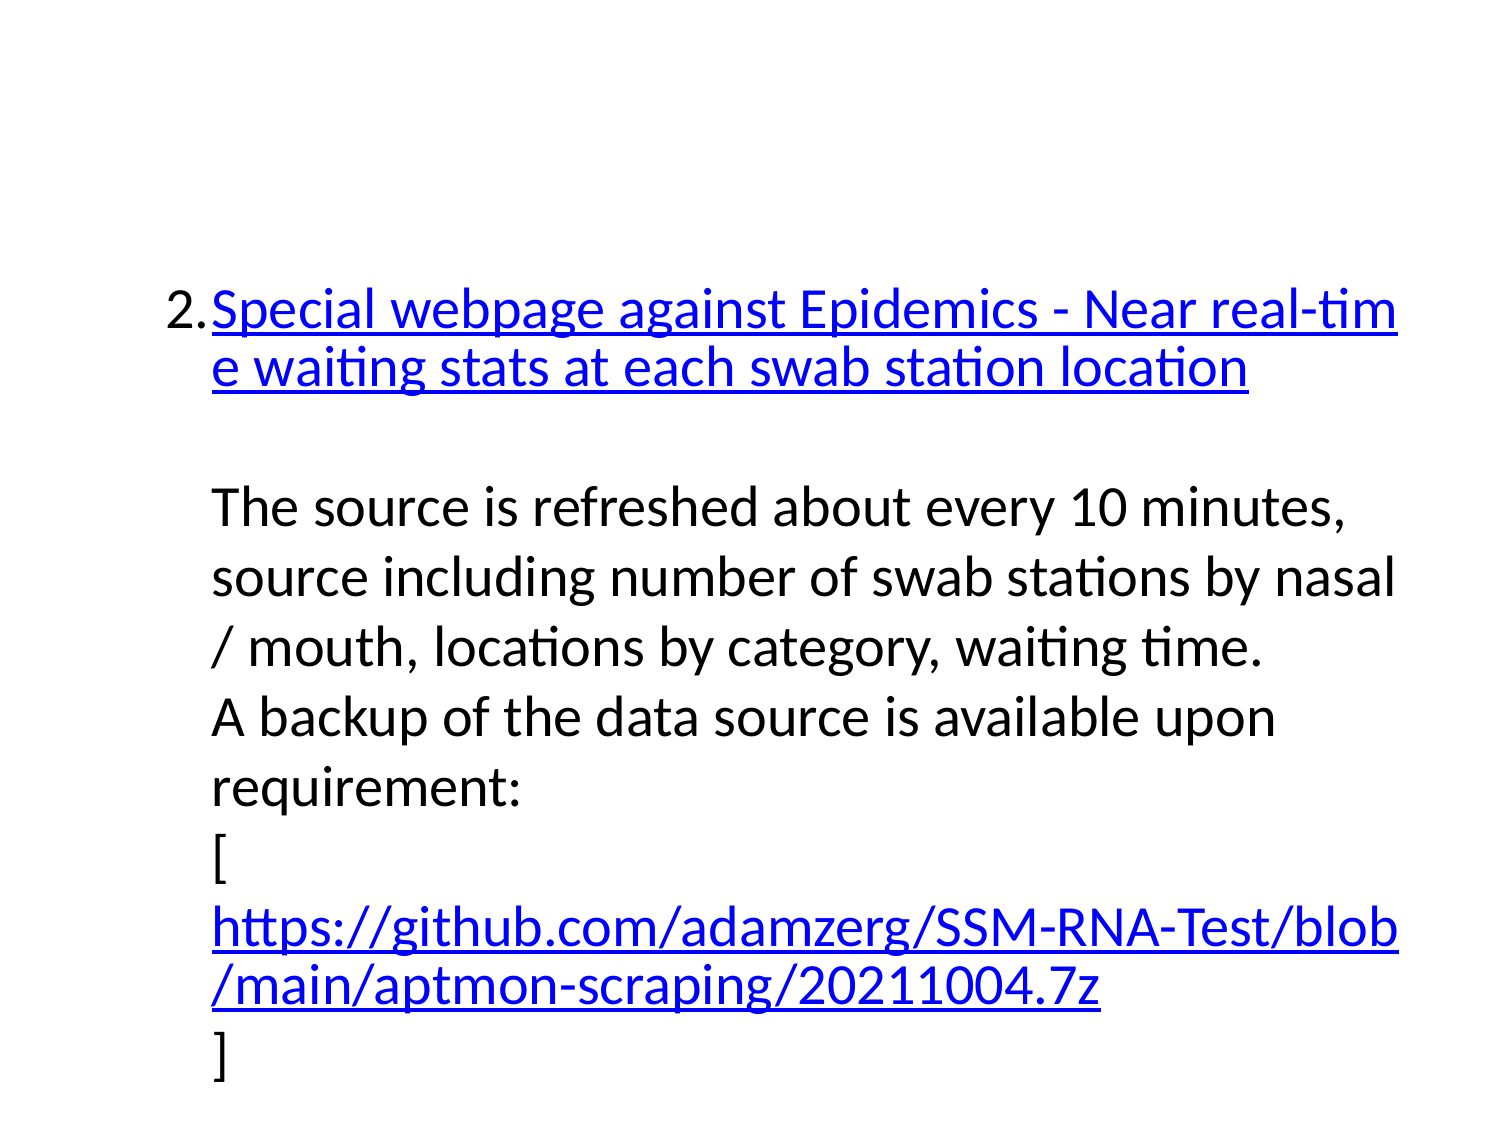

Special webpage against Epidemics - Near real-time waiting stats at each swab station location
The source is refreshed about every 10 minutes, source including number of swab stations by nasal / mouth, locations by category, waiting time.
A backup of the data source is available upon requirement:
[https://github.com/adamzerg/SSM-RNA-Test/blob/main/aptmon-scraping/20211004.7z]